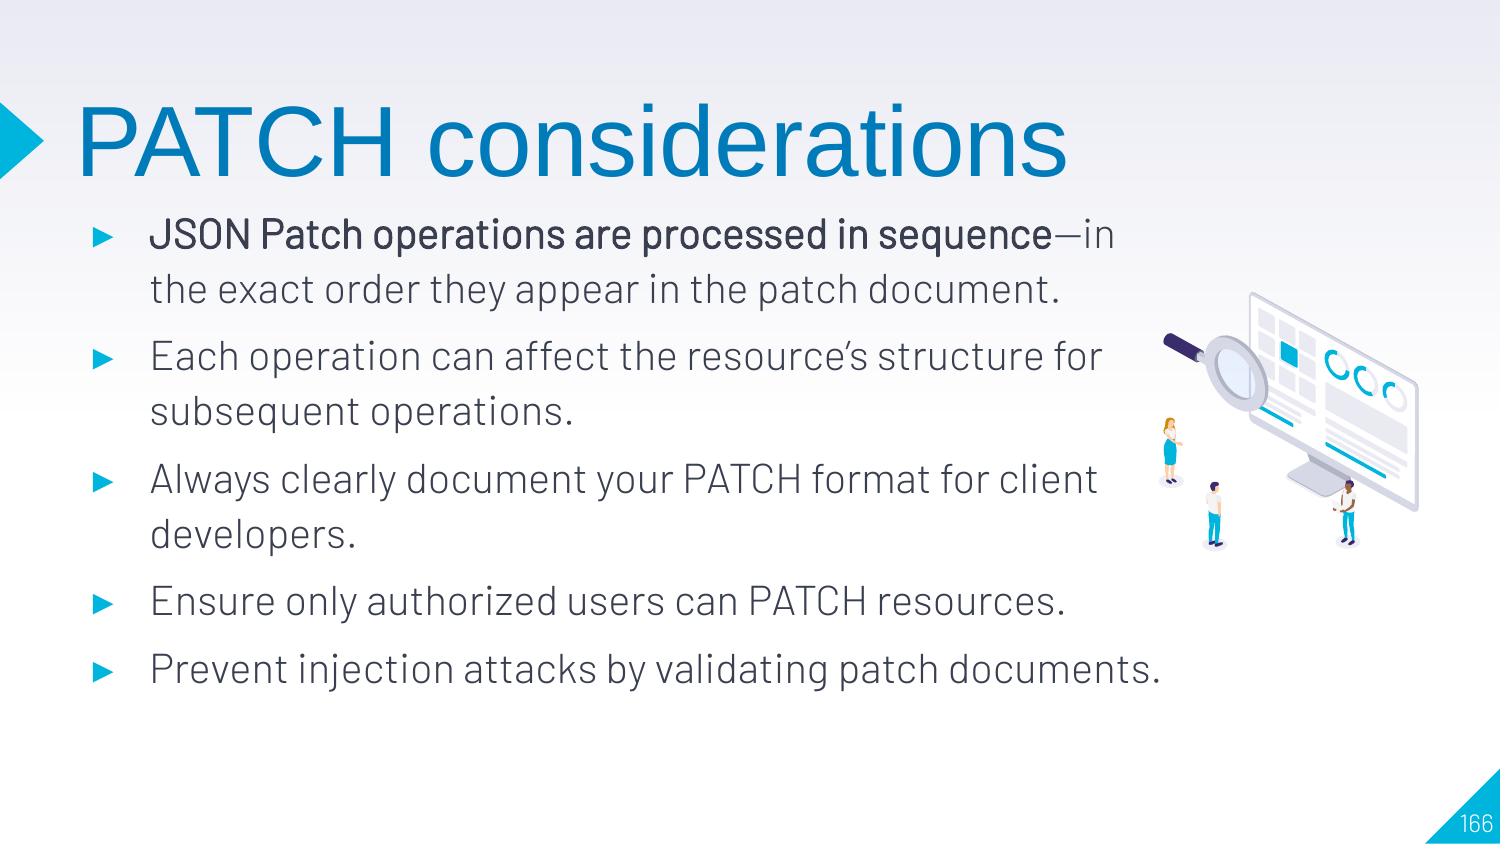

# PATCH considerations
JSON Patch operations are processed in sequence—in the exact order they appear in the patch document.
Each operation can affect the resource’s structure for subsequent operations.
Always clearly document your PATCH format for client developers.
Ensure only authorized users can PATCH resources.
Prevent injection attacks by validating patch documents.

166